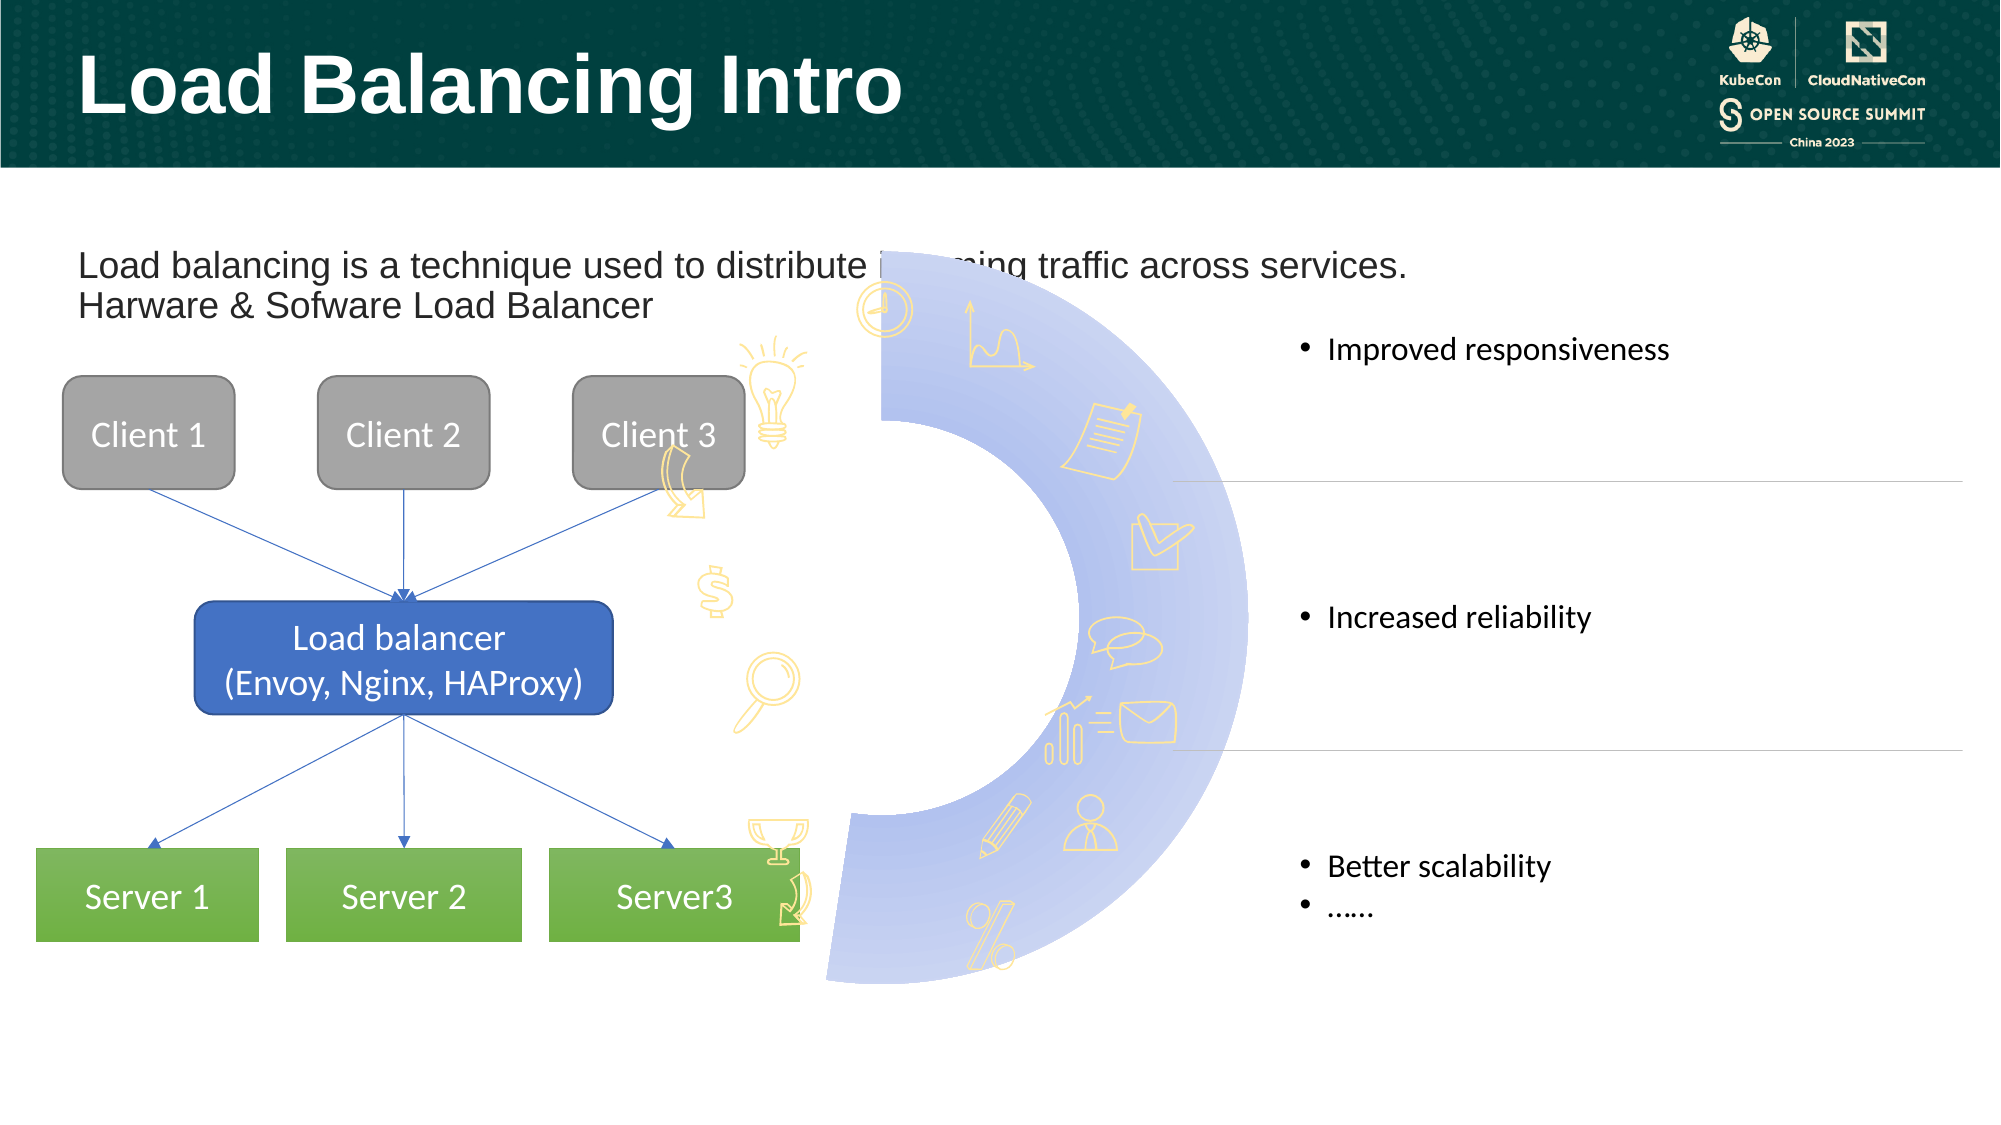

Load Balancing Intro
Load balancing is a technique used to distribute incoming traffic across services.
Harware & Sofware Load Balancer

Improved responsiveness
Client 1
Client 2
Client 3
Increased reliability
Load balancer
(Envoy, Nginx, HAProxy)
Better scalability
……
Server 1
Server 2
Server3